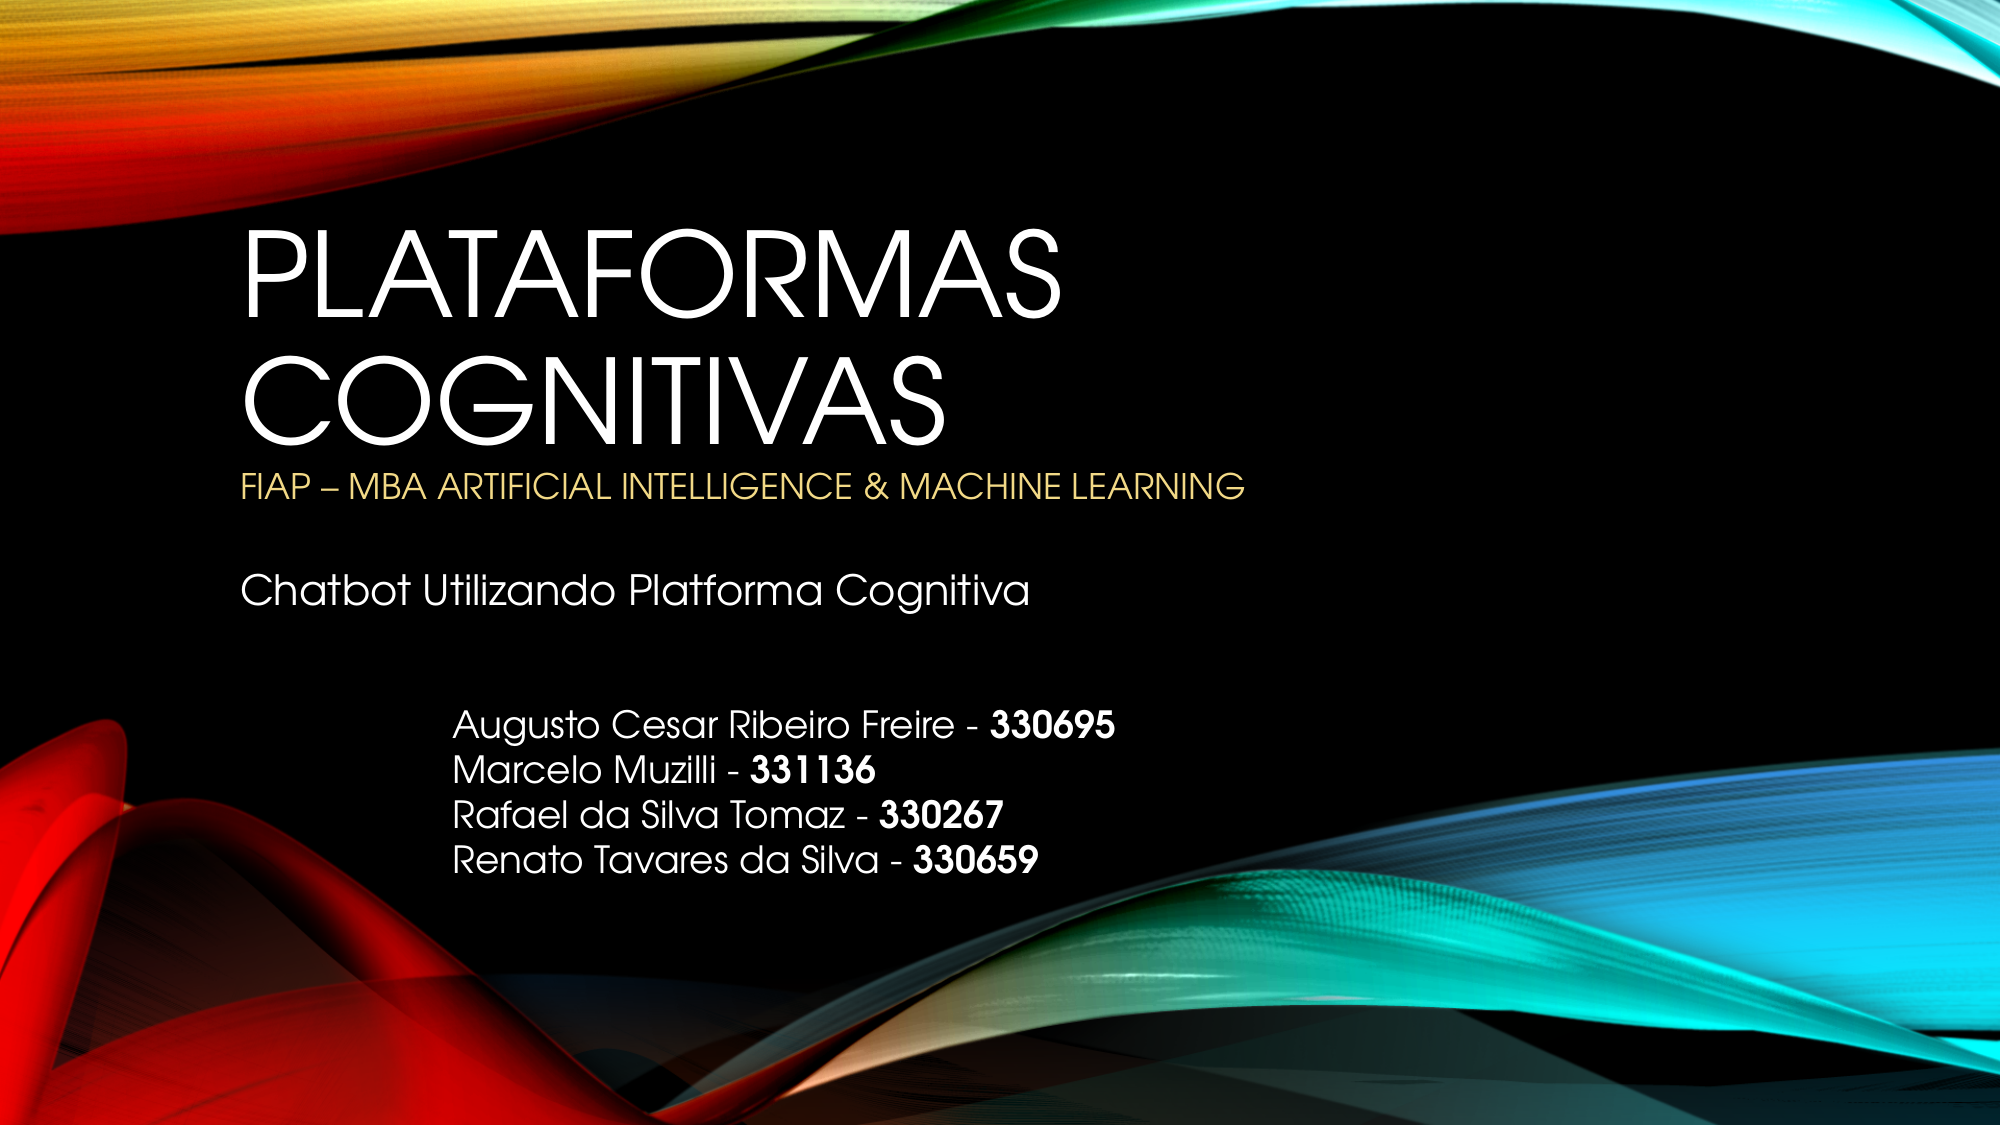

# Plataformas cognitivas FIAP – MBA Artificial Intelligence & machine learning
Chatbot Utilizando Platforma Cognitiva
Augusto Cesar Ribeiro Freire - 330695
Marcelo Muzilli - 331136
Rafael da Silva Tomaz - 330267
Renato Tavares da Silva - 330659